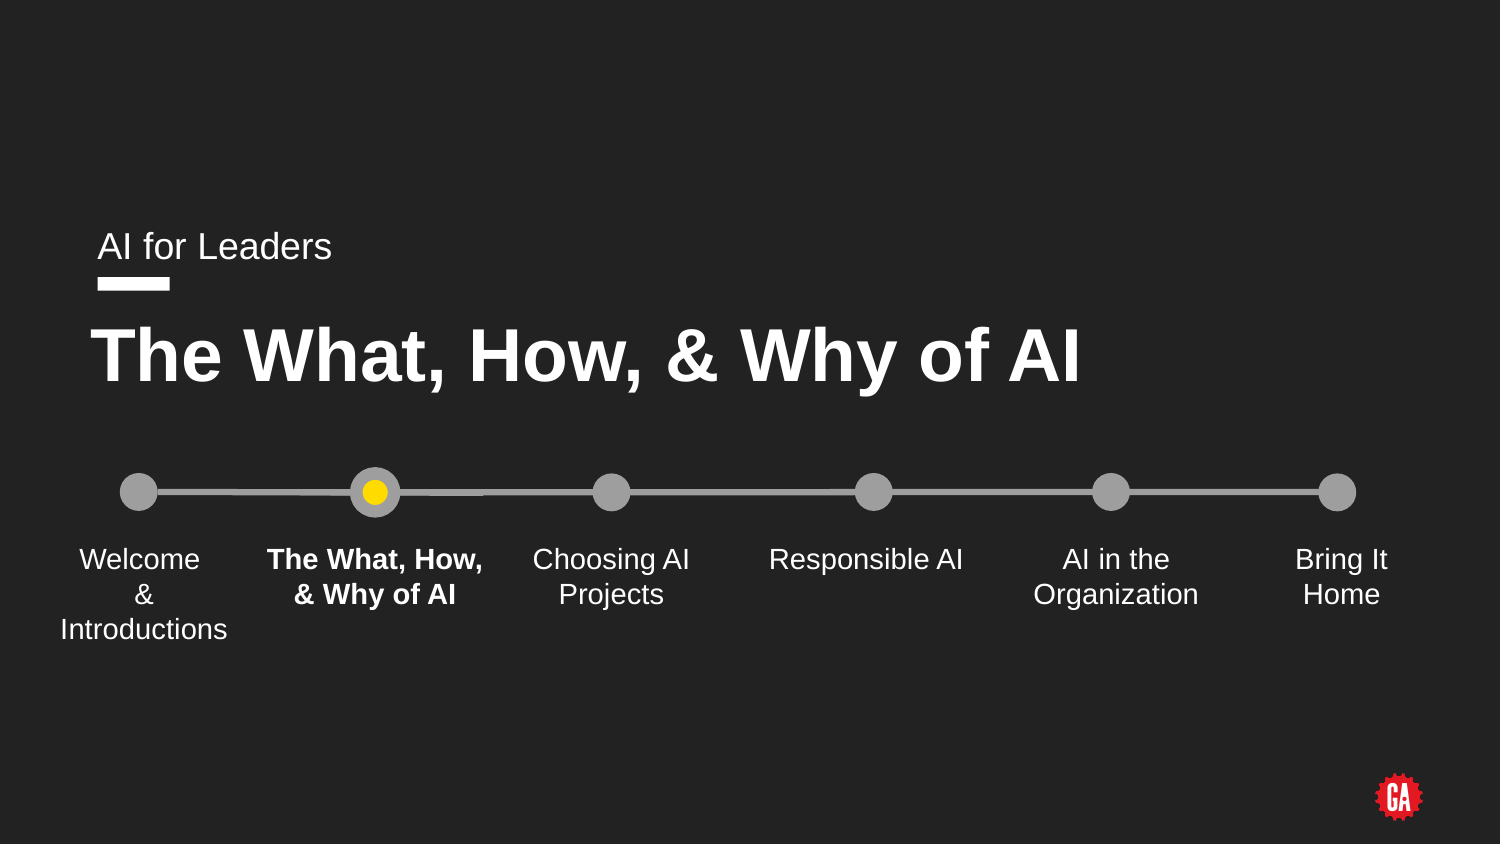

AI for Leaders
# The What, How, & Why of AI

Bring It Home

Welcome
& Introductions
The What, How, & Why of AI
Choosing AI Projects
Responsible AI
AI in the Organization